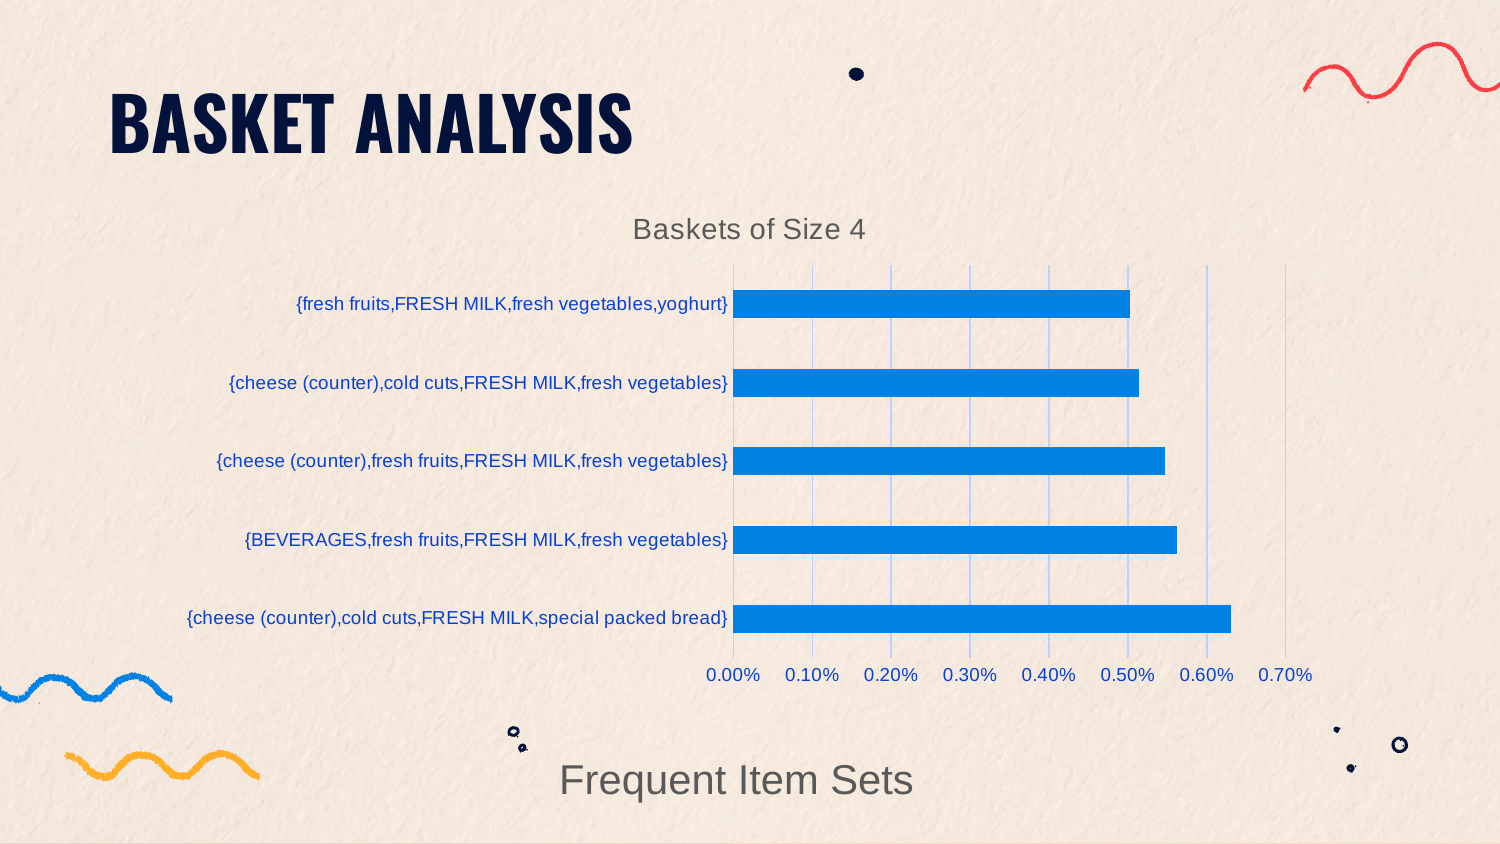

# BASKET ANALYSIS

### Chart: Baskets of Size 4

| Category | support |
|---|---|
| {cheese (counter),cold cuts,FRESH MILK,special packed bread} | 0.00631195366895864 |
| {BEVERAGES,fresh fruits,FRESH MILK,fresh vegetables} | 0.00561785567099755 |
| {cheese (counter),fresh fruits,FRESH MILK,fresh vegetables} | 0.00546602173394356 |
| {cheese (counter),cold cuts,FRESH MILK,fresh vegetables} | 0.0051406632973993 |
| {fresh fruits,FRESH MILK,fresh vegetables,yoghurt} | 0.00503221048521788 |
Frequent Item Sets